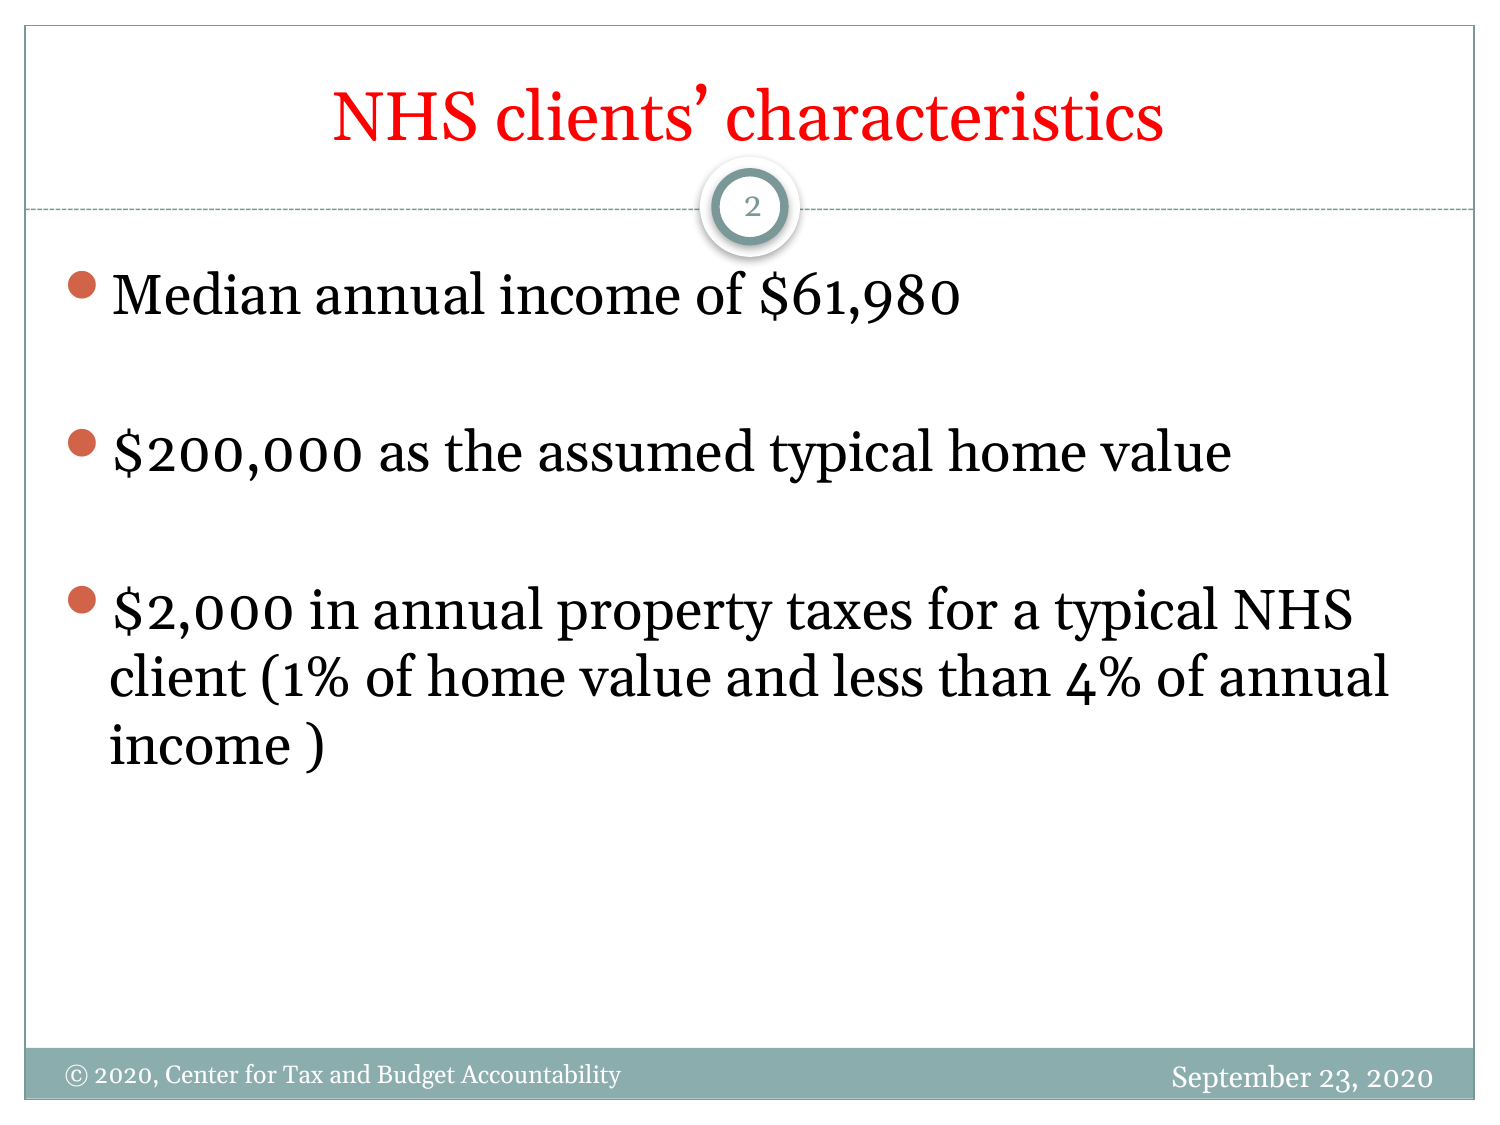

# NHS clients’ characteristics
2
Median annual income of $61,980

$200,000 as the assumed typical home value

$2,000 in annual property taxes for a typical NHS client (1% of home value and less than 4% of annual income )

September 23, 2020
© 2020, Center for Tax and Budget Accountability